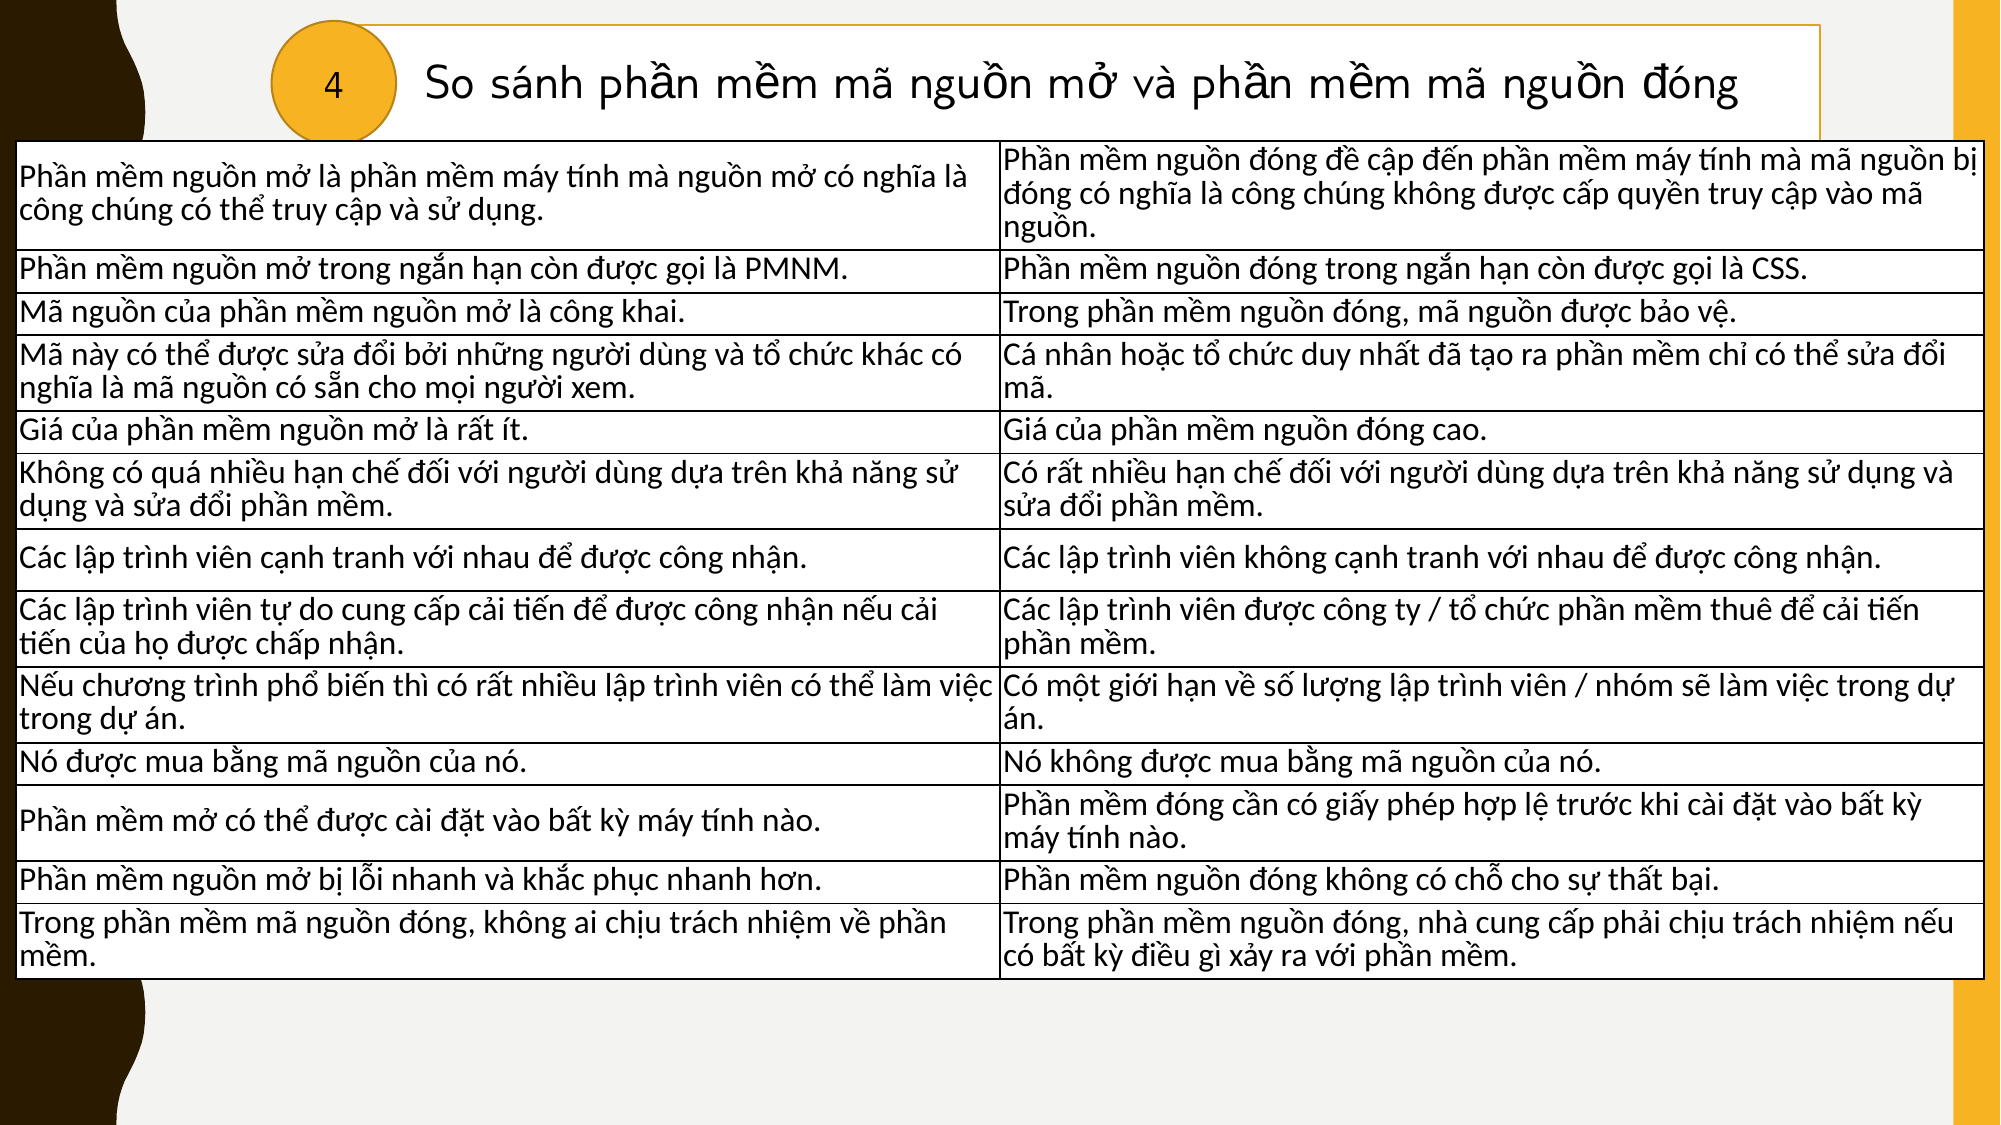

4

So sánh phần mềm mã nguồn mở và phần mềm mã nguồn đóng
| Phần mềm nguồn mở là phần mềm máy tính mà nguồn mở có nghĩa là công chúng có thể truy cập và sử dụng. | Phần mềm nguồn đóng đề cập đến phần mềm máy tính mà mã nguồn bị đóng có nghĩa là công chúng không được cấp quyền truy cập vào mã nguồn. |
| --- | --- |
| Phần mềm nguồn mở trong ngắn hạn còn được gọi là PMNM. | Phần mềm nguồn đóng trong ngắn hạn còn được gọi là CSS. |
| Mã nguồn của phần mềm nguồn mở là công khai. | Trong phần mềm nguồn đóng, mã nguồn được bảo vệ. |
| Mã này có thể được sửa đổi bởi những người dùng và tổ chức khác có nghĩa là mã nguồn có sẵn cho mọi người xem. | Cá nhân hoặc tổ chức duy nhất đã tạo ra phần mềm chỉ có thể sửa đổi mã. |
| Giá của phần mềm nguồn mở là rất ít. | Giá của phần mềm nguồn đóng cao. |
| Không có quá nhiều hạn chế đối với người dùng dựa trên khả năng sử dụng và sửa đổi phần mềm. | Có rất nhiều hạn chế đối với người dùng dựa trên khả năng sử dụng và sửa đổi phần mềm. |
| Các lập trình viên cạnh tranh với nhau để được công nhận. | Các lập trình viên không cạnh tranh với nhau để được công nhận. |
| Các lập trình viên tự do cung cấp cải tiến để được công nhận nếu cải tiến của họ được chấp nhận. | Các lập trình viên được công ty / tổ chức phần mềm thuê để cải tiến phần mềm. |
| Nếu chương trình phổ biến thì có rất nhiều lập trình viên có thể làm việc trong dự án. | Có một giới hạn về số lượng lập trình viên / nhóm sẽ làm việc trong dự án. |
| Nó được mua bằng mã nguồn của nó. | Nó không được mua bằng mã nguồn của nó. |
| Phần mềm mở có thể được cài đặt vào bất kỳ máy tính nào. | Phần mềm đóng cần có giấy phép hợp lệ trước khi cài đặt vào bất kỳ máy tính nào. |
| Phần mềm nguồn mở bị lỗi nhanh và khắc phục nhanh hơn. | Phần mềm nguồn đóng không có chỗ cho sự thất bại. |
| Trong phần mềm mã nguồn đóng, không ai chịu trách nhiệm về phần mềm. | Trong phần mềm nguồn đóng, nhà cung cấp phải chịu trách nhiệm nếu có bất kỳ điều gì xảy ra với phần mềm. |